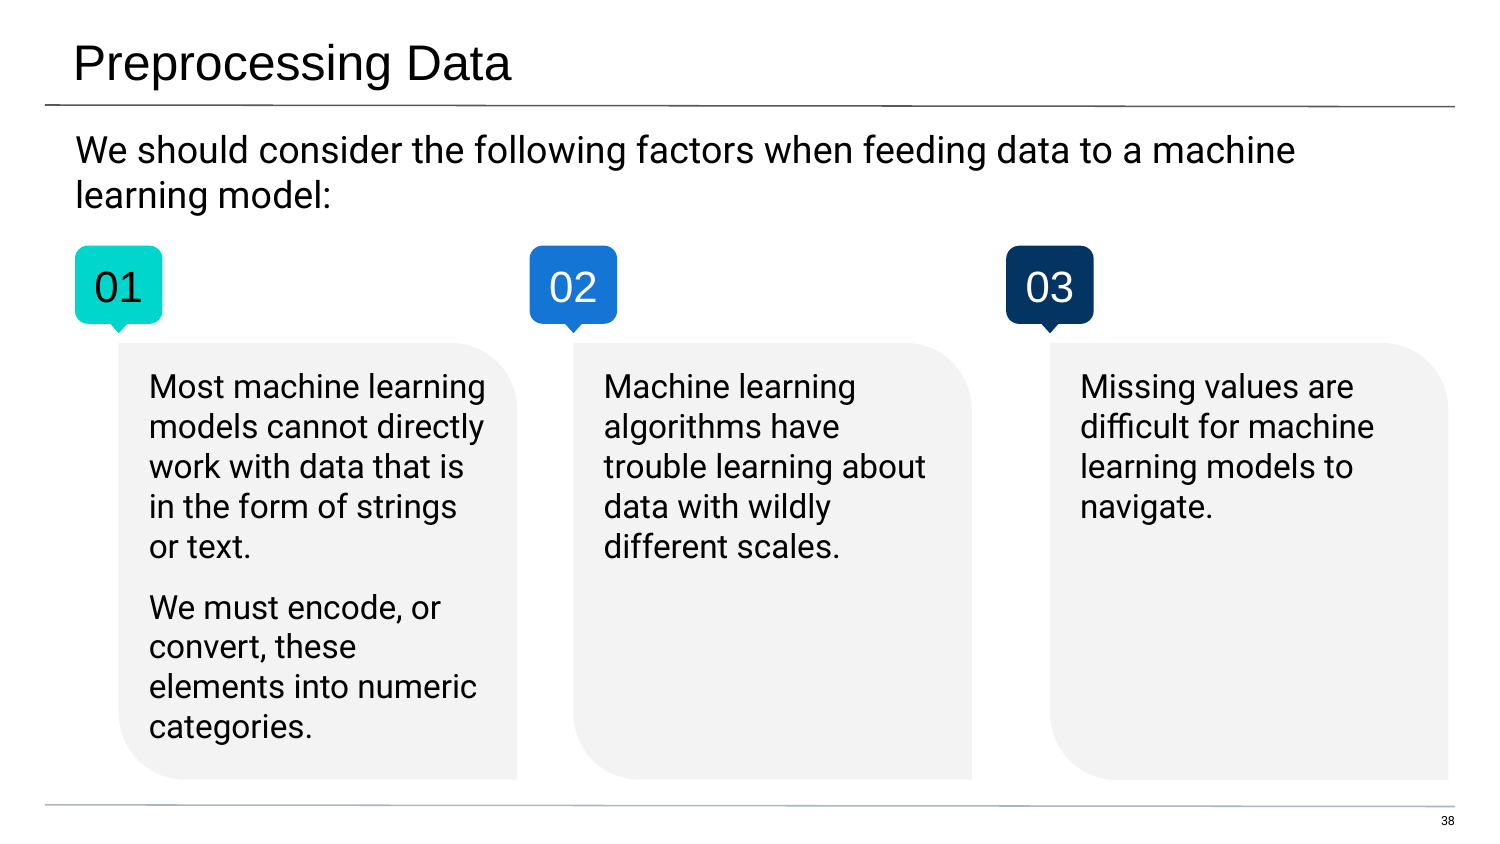

# Preprocessing Data
We should consider the following factors when feeding data to a machine learning model:
01

02

03

Most machine learning models cannot directly work with data that is in the form of strings or text.
We must encode, or convert, these elements into numeric categories.
Machine learning algorithms have trouble learning about data with wildly different scales.

Missing values are difficult for machine learning models to navigate.

38